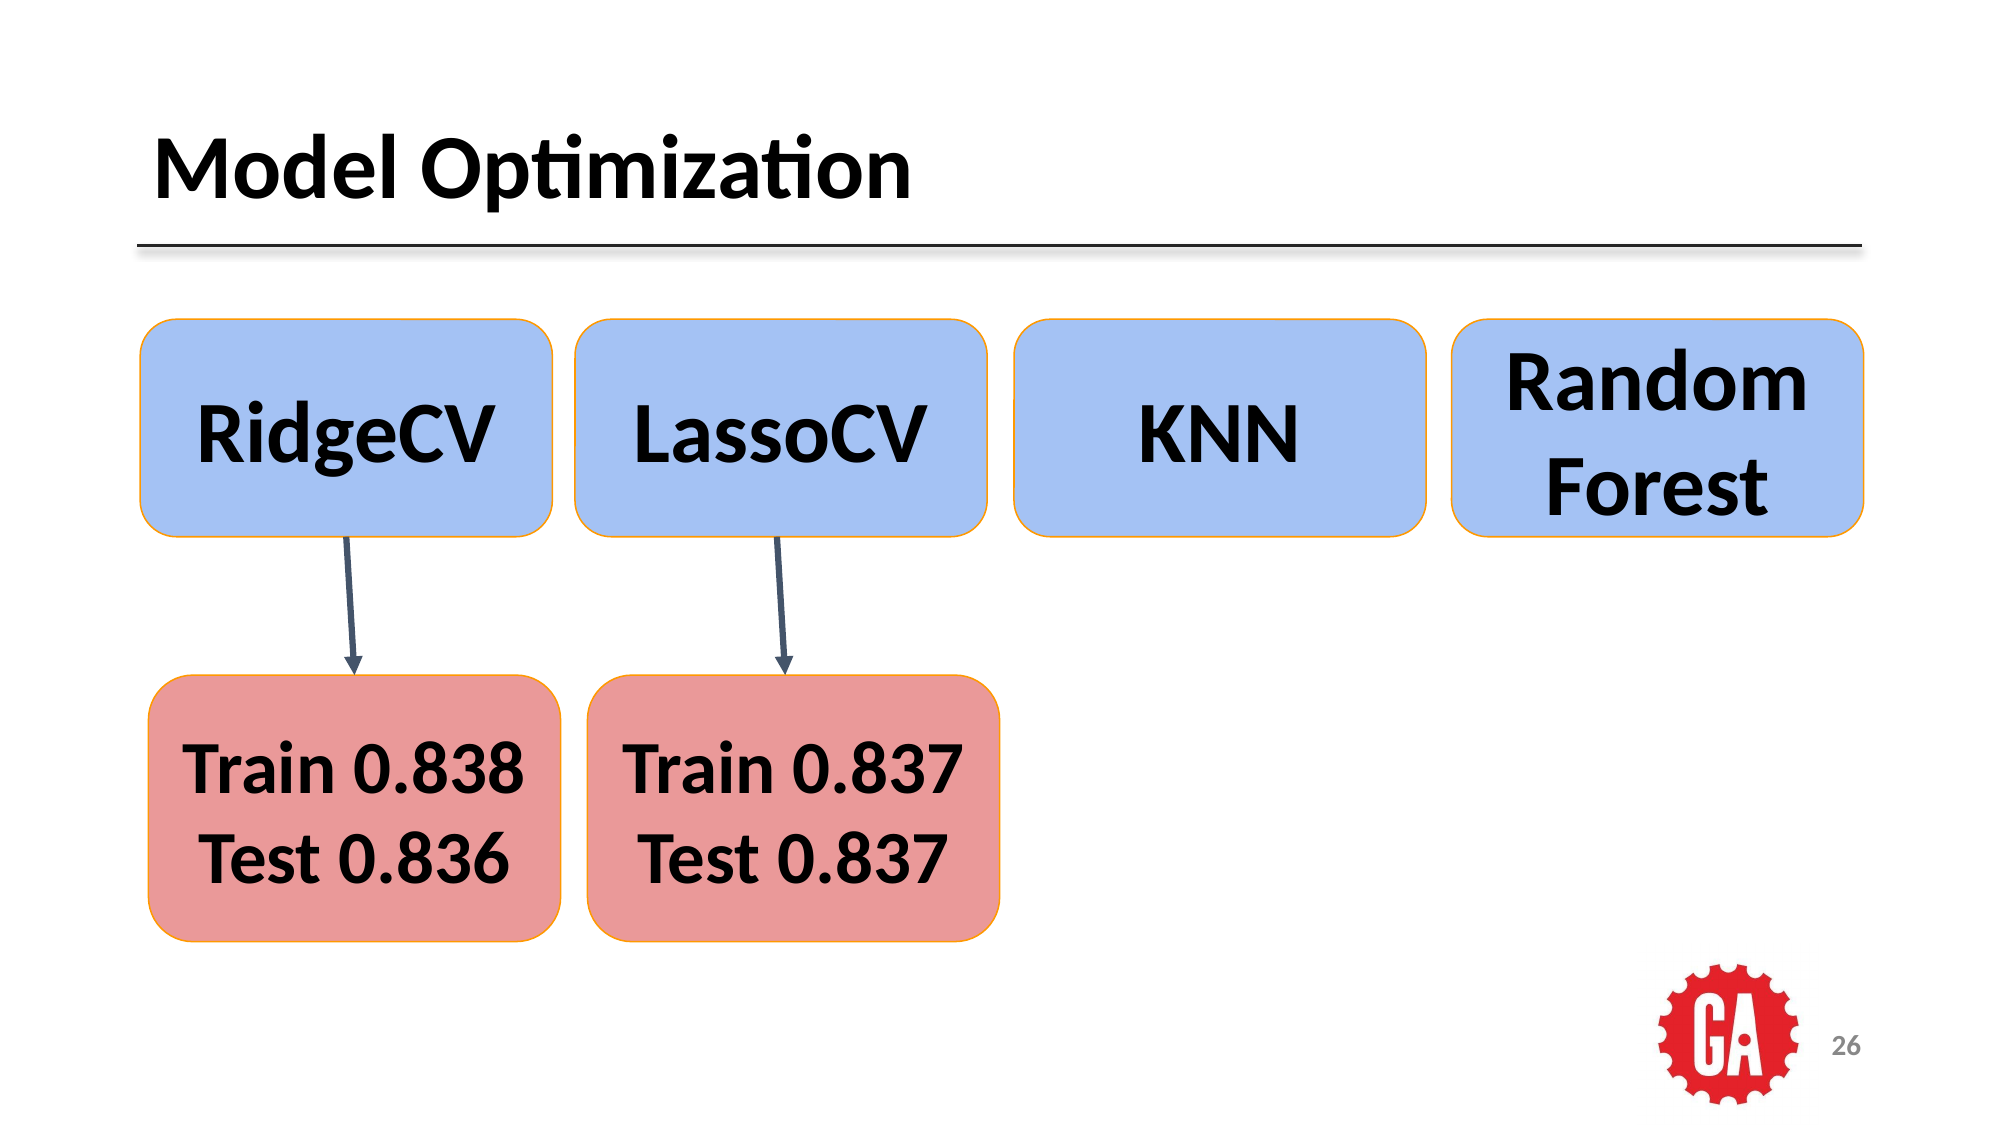

# Model Optimization
RidgeCV
LassoCV
KNN
Random Forest
Train 0.838
Test 0.836
Train 0.837
Test 0.837
26